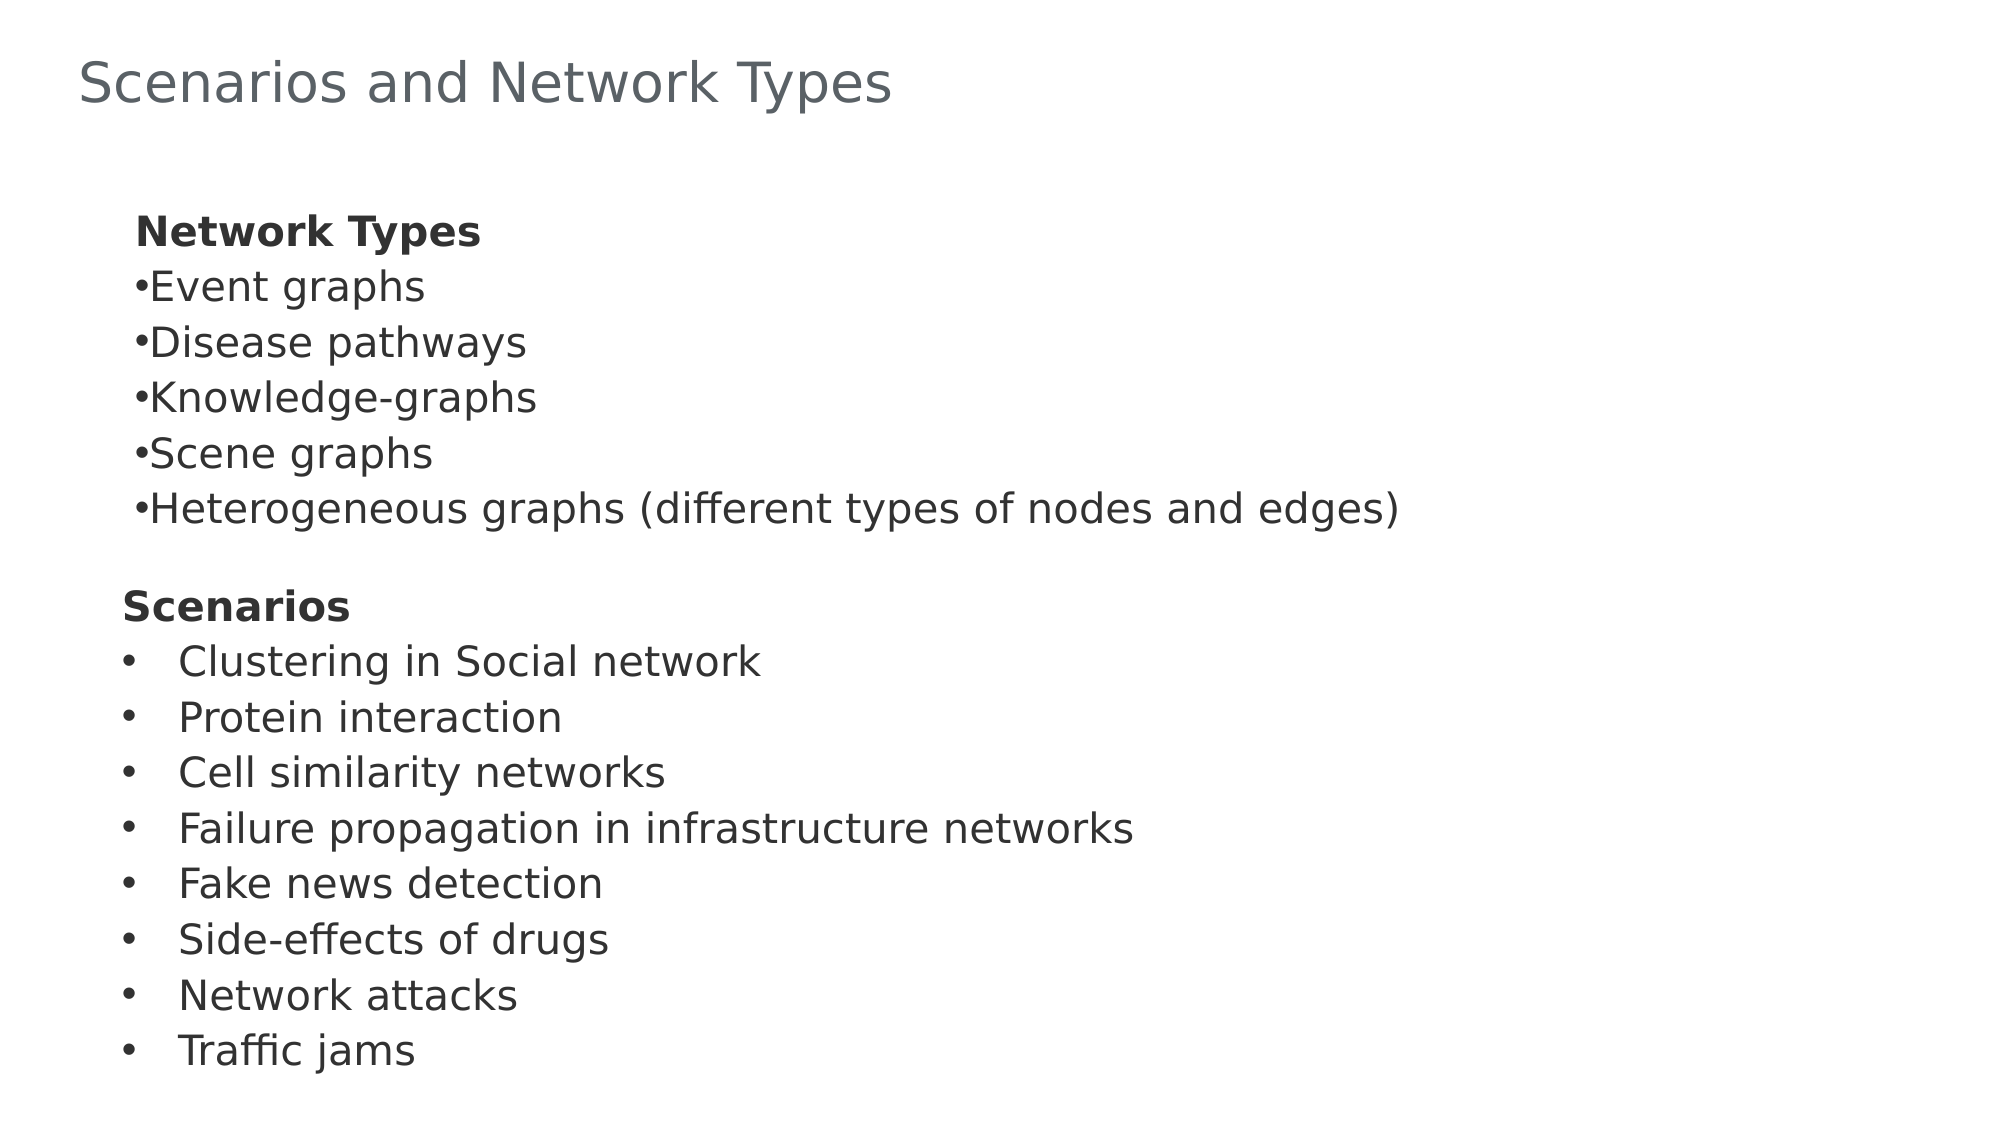

# Scenarios and Network Types
Network Types
Event graphs
Disease pathways
Knowledge-graphs
Scene graphs
Heterogeneous graphs (different types of nodes and edges)
Scenarios
Clustering in Social network
Protein interaction
Cell similarity networks
Failure propagation in infrastructure networks
Fake news detection
Side-effects of drugs
Network attacks
Traffic jams